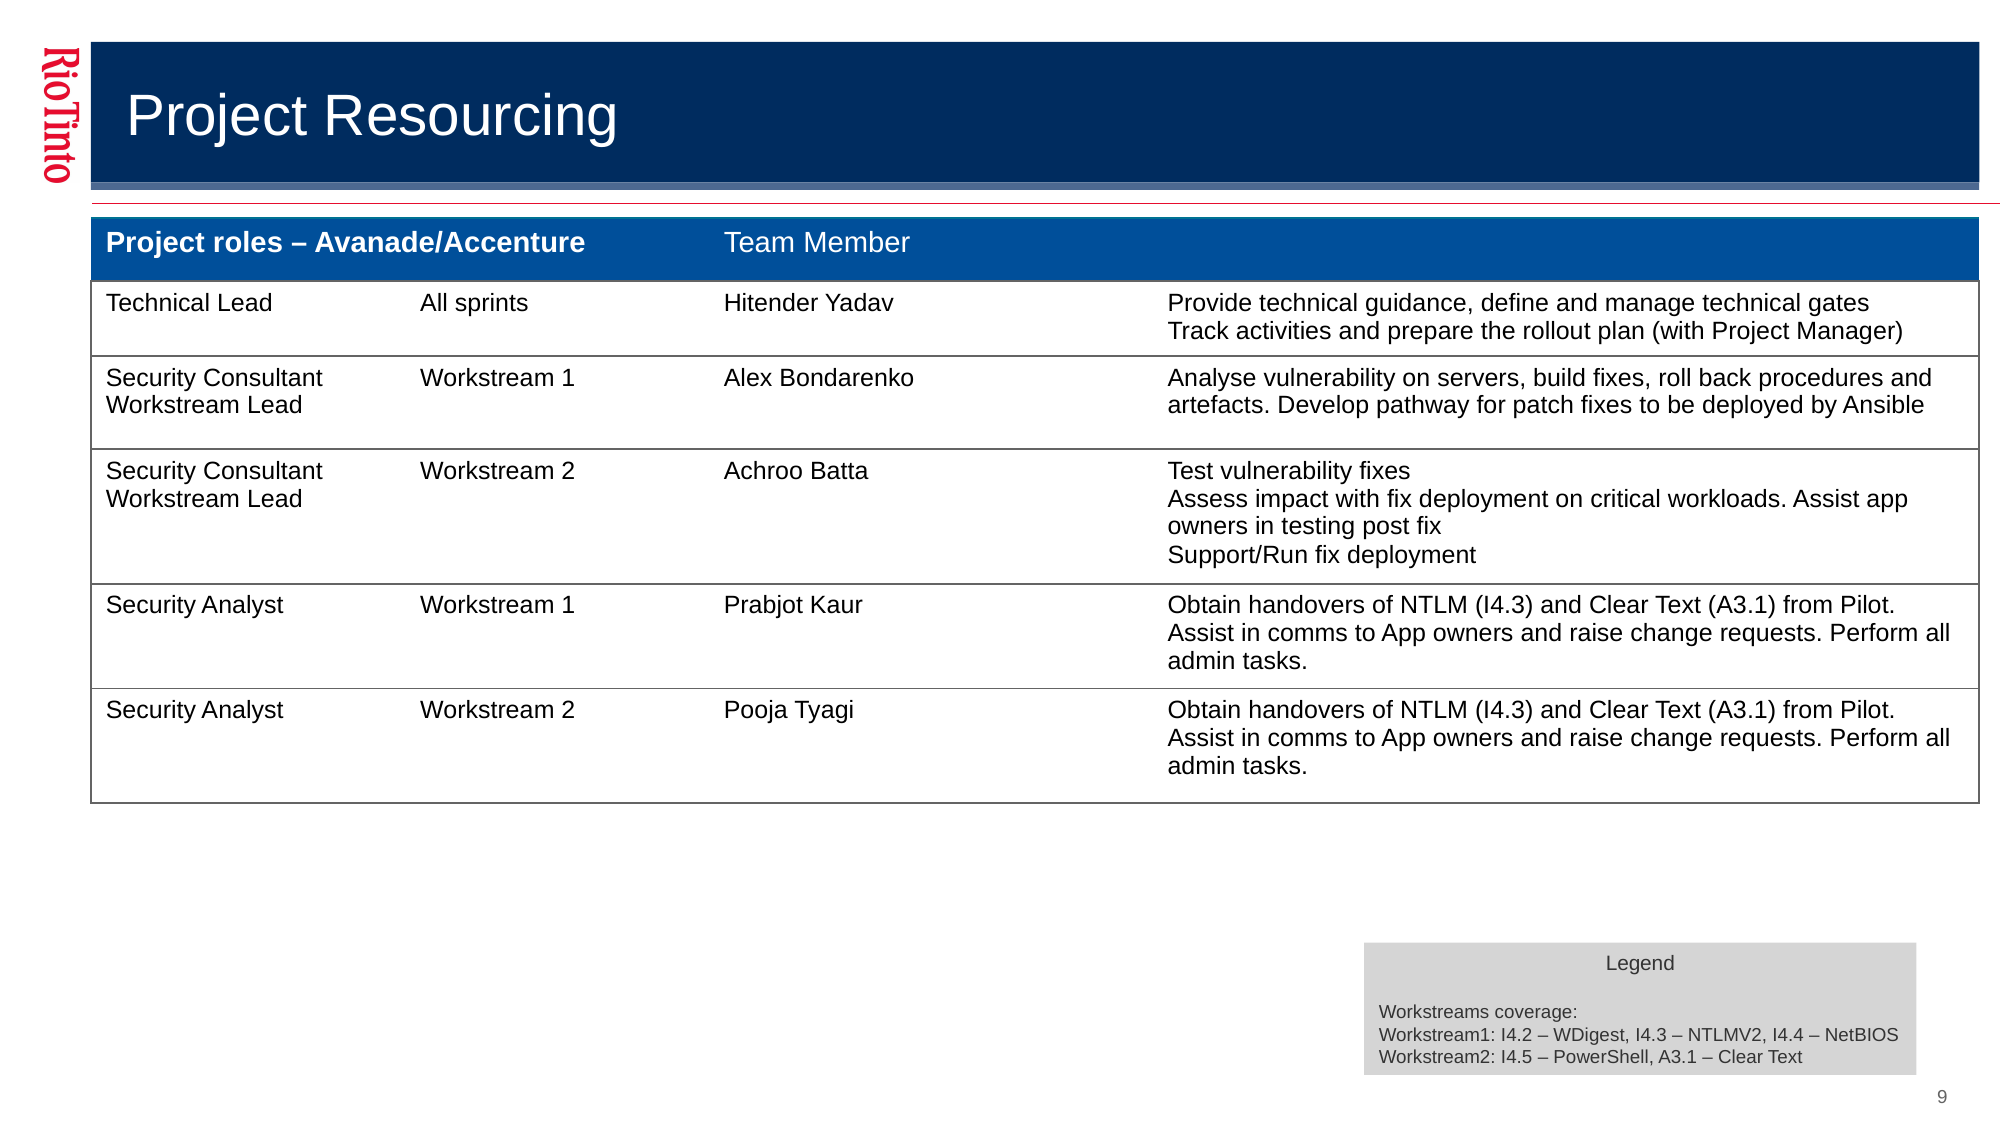

Project Resourcing

| Project roles – Avanade/Accenture |  | Team Member |  |
| --- | --- | --- | --- |
| Technical Lead | All sprints | Hitender Yadav | Provide technical guidance, define and manage technical gates Track activities and prepare the rollout plan (with Project Manager) |
| Security Consultant Workstream Lead | Workstream 1 | Alex Bondarenko | Analyse vulnerability on servers, build fixes, roll back procedures and artefacts. Develop pathway for patch fixes to be deployed by Ansible |
| Security Consultant Workstream Lead | Workstream 2 | Achroo Batta | Test vulnerability fixes Assess impact with fix deployment on critical workloads. Assist app owners in testing post fix Support/Run fix deployment |
| Security Analyst | Workstream 1 | Prabjot Kaur | Obtain handovers of NTLM (I4.3) and Clear Text (A3.1) from Pilot. Assist in comms to App owners and raise change requests. Perform all admin tasks. |
| Security Analyst | Workstream 2 | Pooja Tyagi | Obtain handovers of NTLM (I4.3) and Clear Text (A3.1) from Pilot. Assist in comms to App owners and raise change requests. Perform all admin tasks. |
Legend

Workstreams coverage:
Workstream1: I4.2 – WDigest, I4.3 – NTLMV2, I4.4 – NetBIOS
Workstream2: I4.5 – PowerShell, A3.1 – Clear Text
9